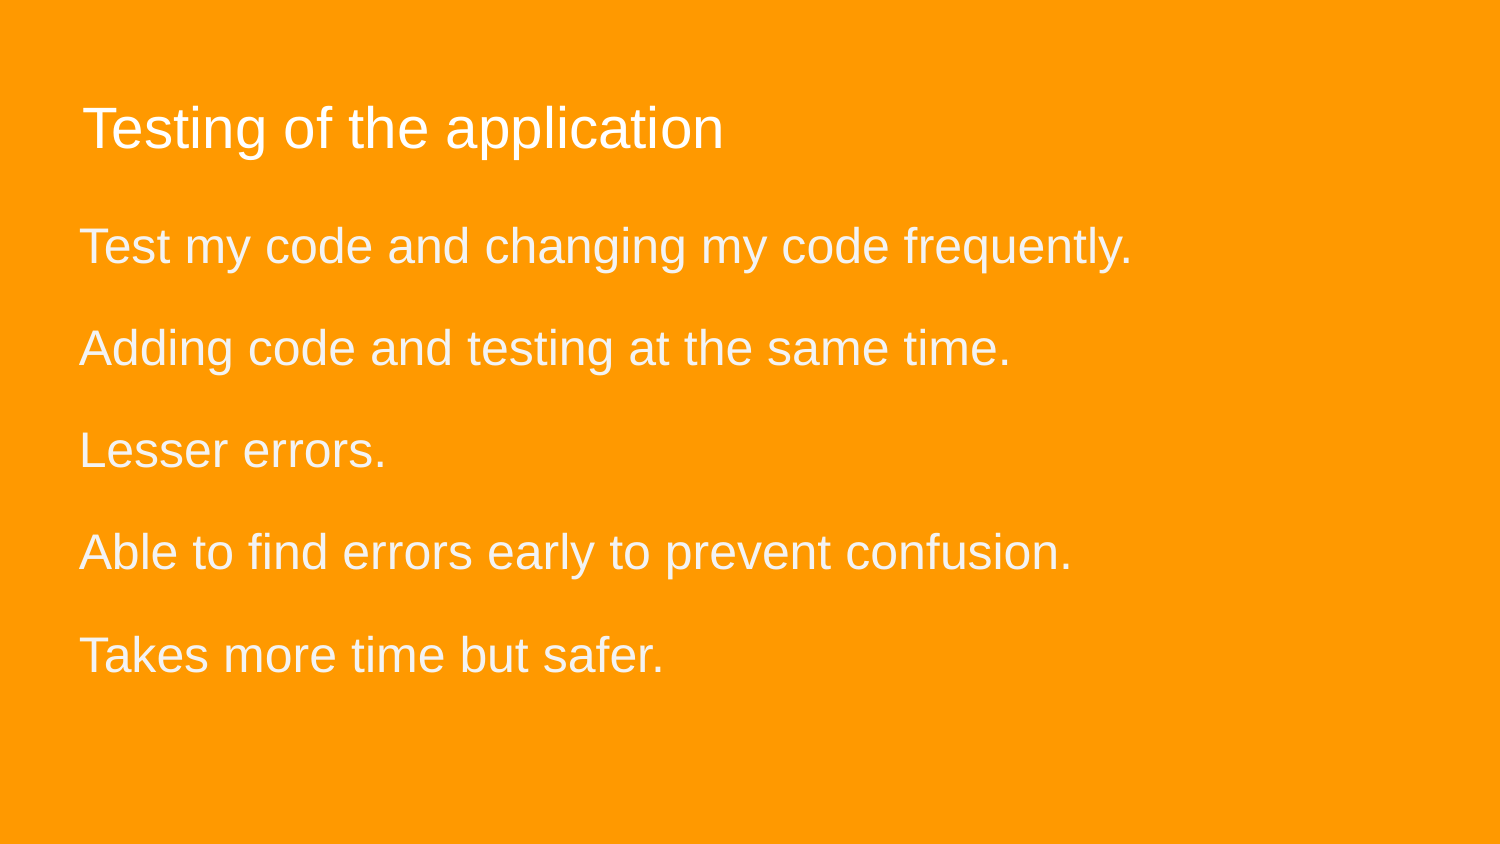

# Testing of the application
Test my code and changing my code frequently.
Adding code and testing at the same time.
Lesser errors.
Able to find errors early to prevent confusion.
Takes more time but safer.